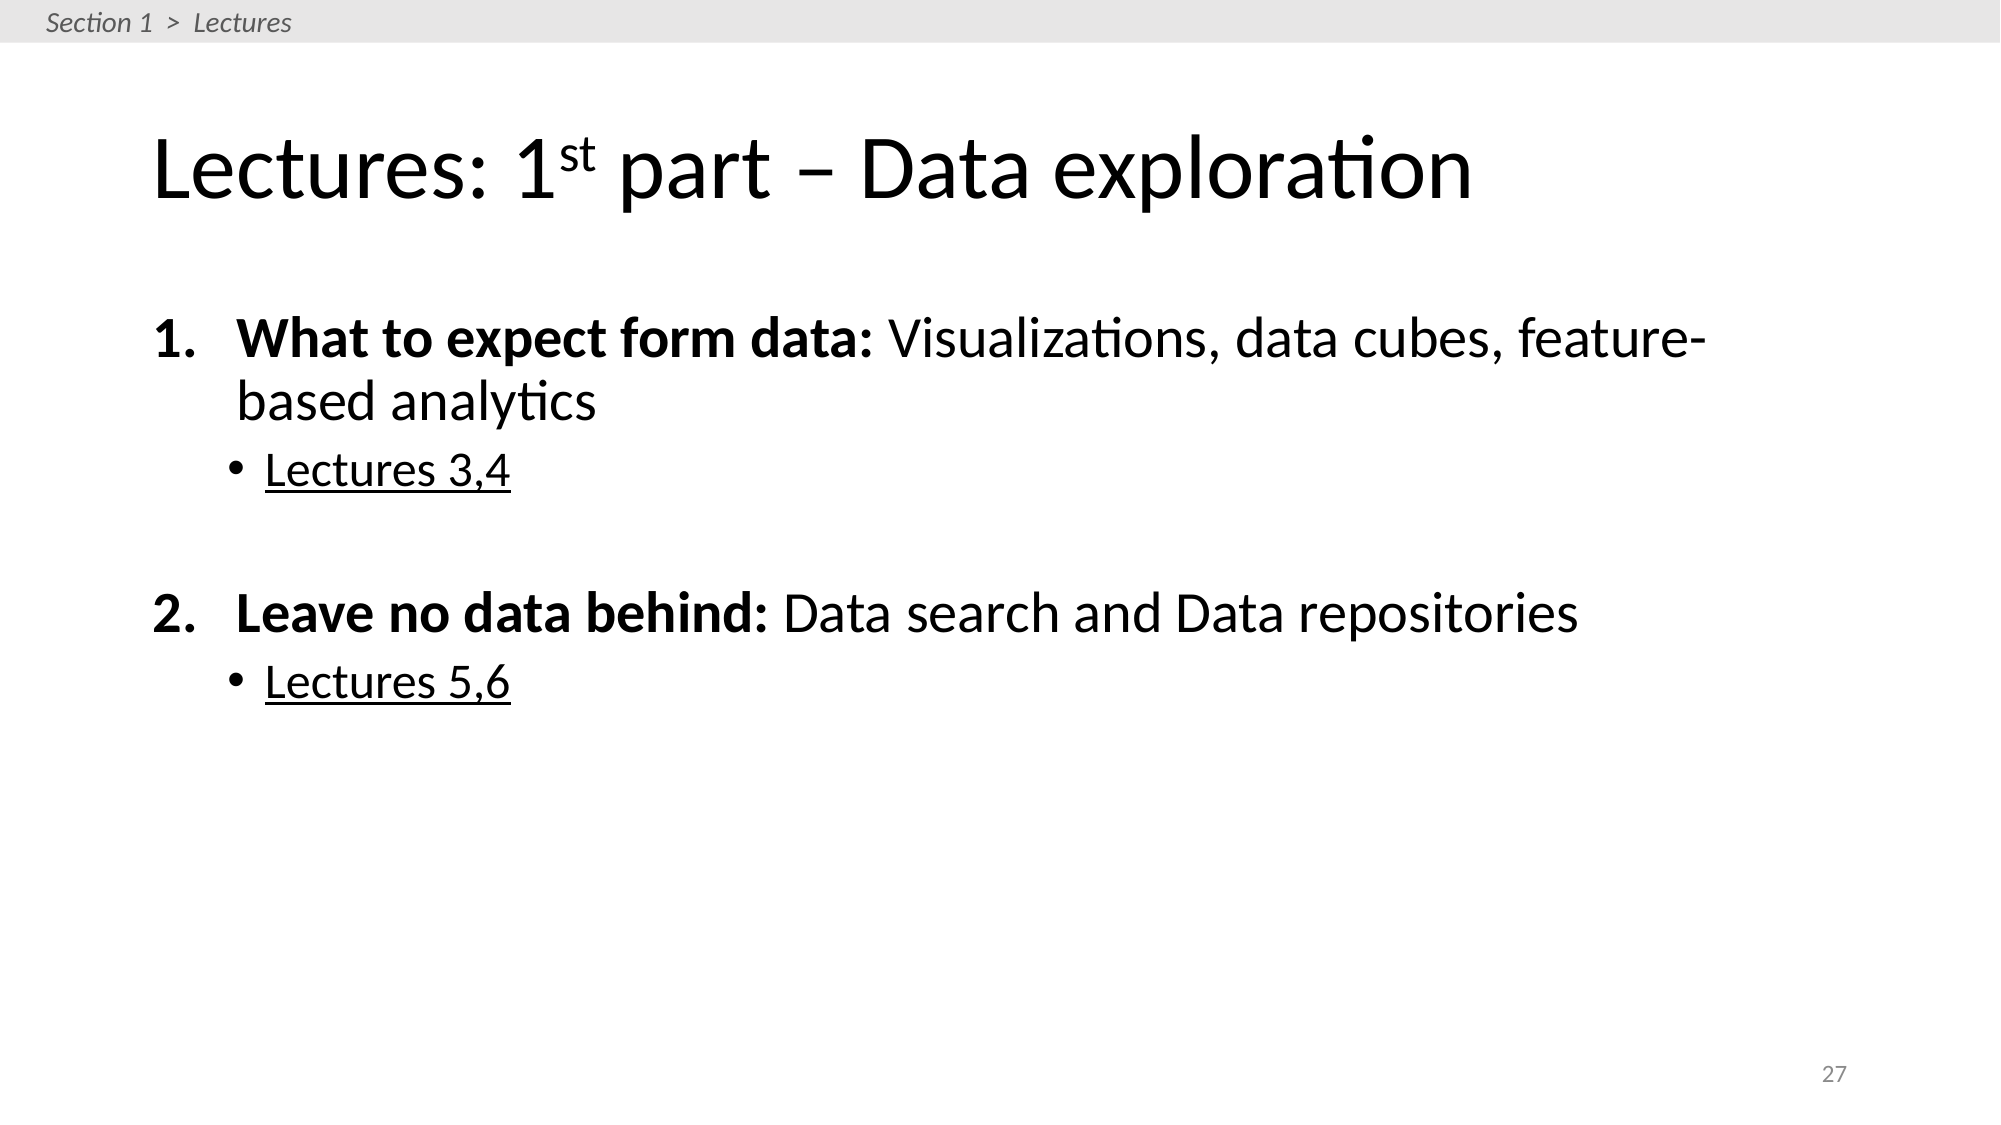

Section 1  >  Lectures
# Lectures: 1st part – Data exploration
What to expect form data: Visualizations, data cubes, feature-based analytics
Lectures 3,4

Leave no data behind: Data search and Data repositories
Lectures 5,6

27